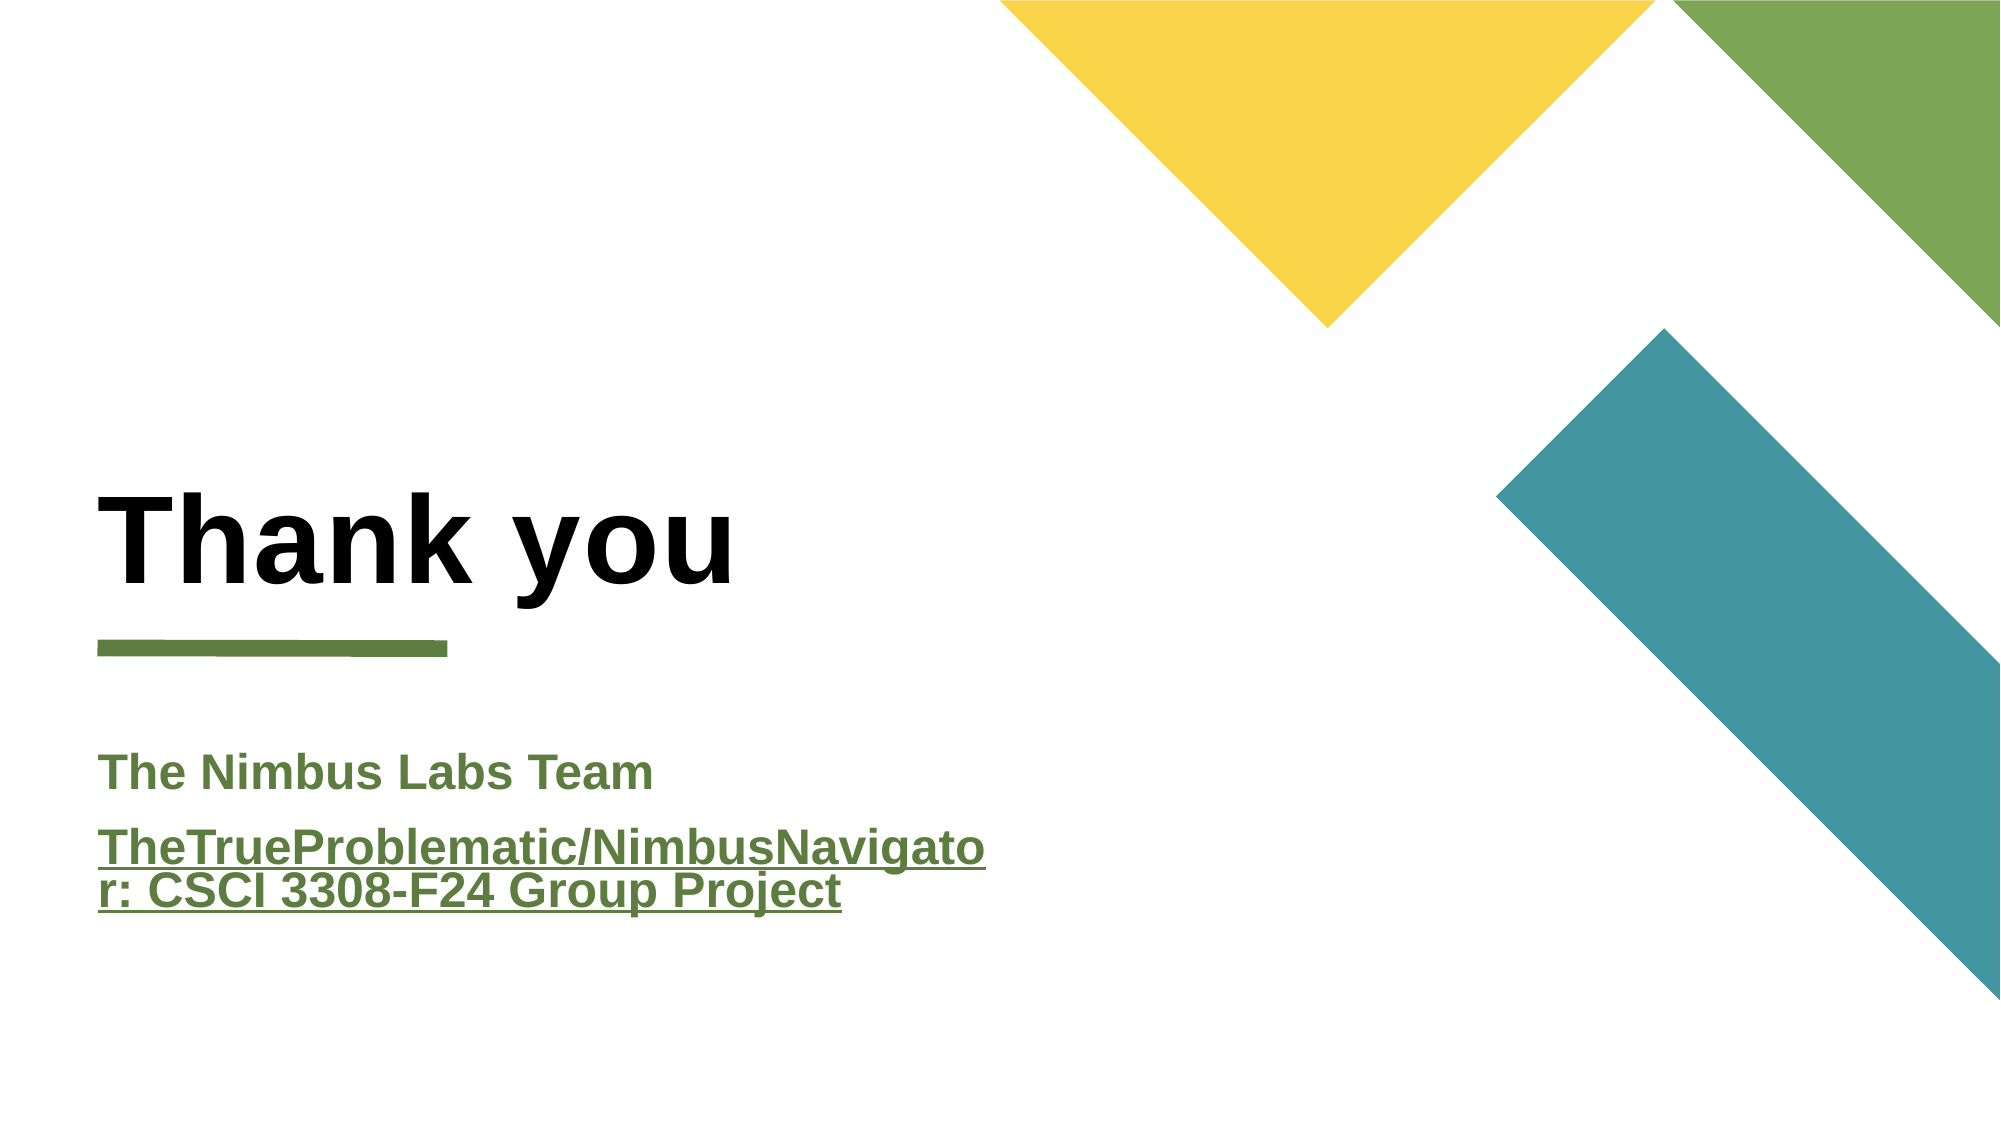

# Thank you
The Nimbus Labs Team
TheTrueProblematic/NimbusNavigator: CSCI 3308-F24 Group Project